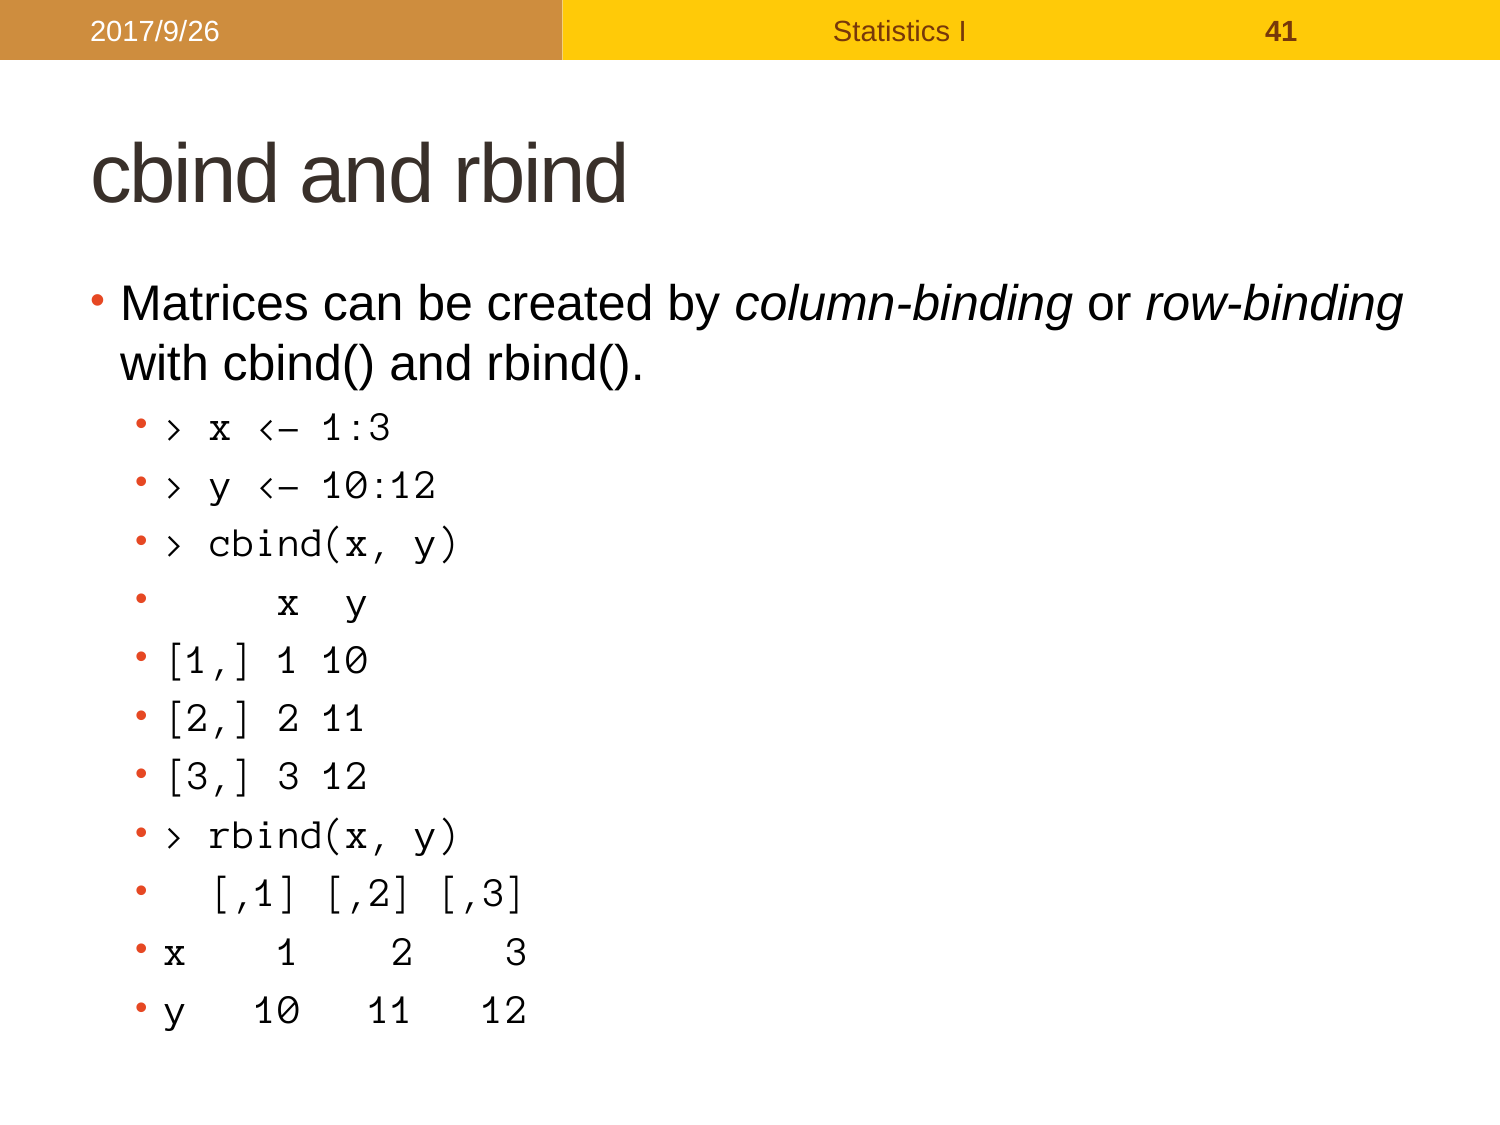

2017/9/26
Statistics I
41
# cbind and rbind
Matrices can be created by column-binding or row-binding with cbind() and rbind().
> x <- 1:3
> y <- 10:12
> cbind(x, y)
     x  y
[1,] 1 10
[2,] 2 11
[3,] 3 12
> rbind(x, y)
  [,1] [,2] [,3]
x    1    2    3
y   10   11   12